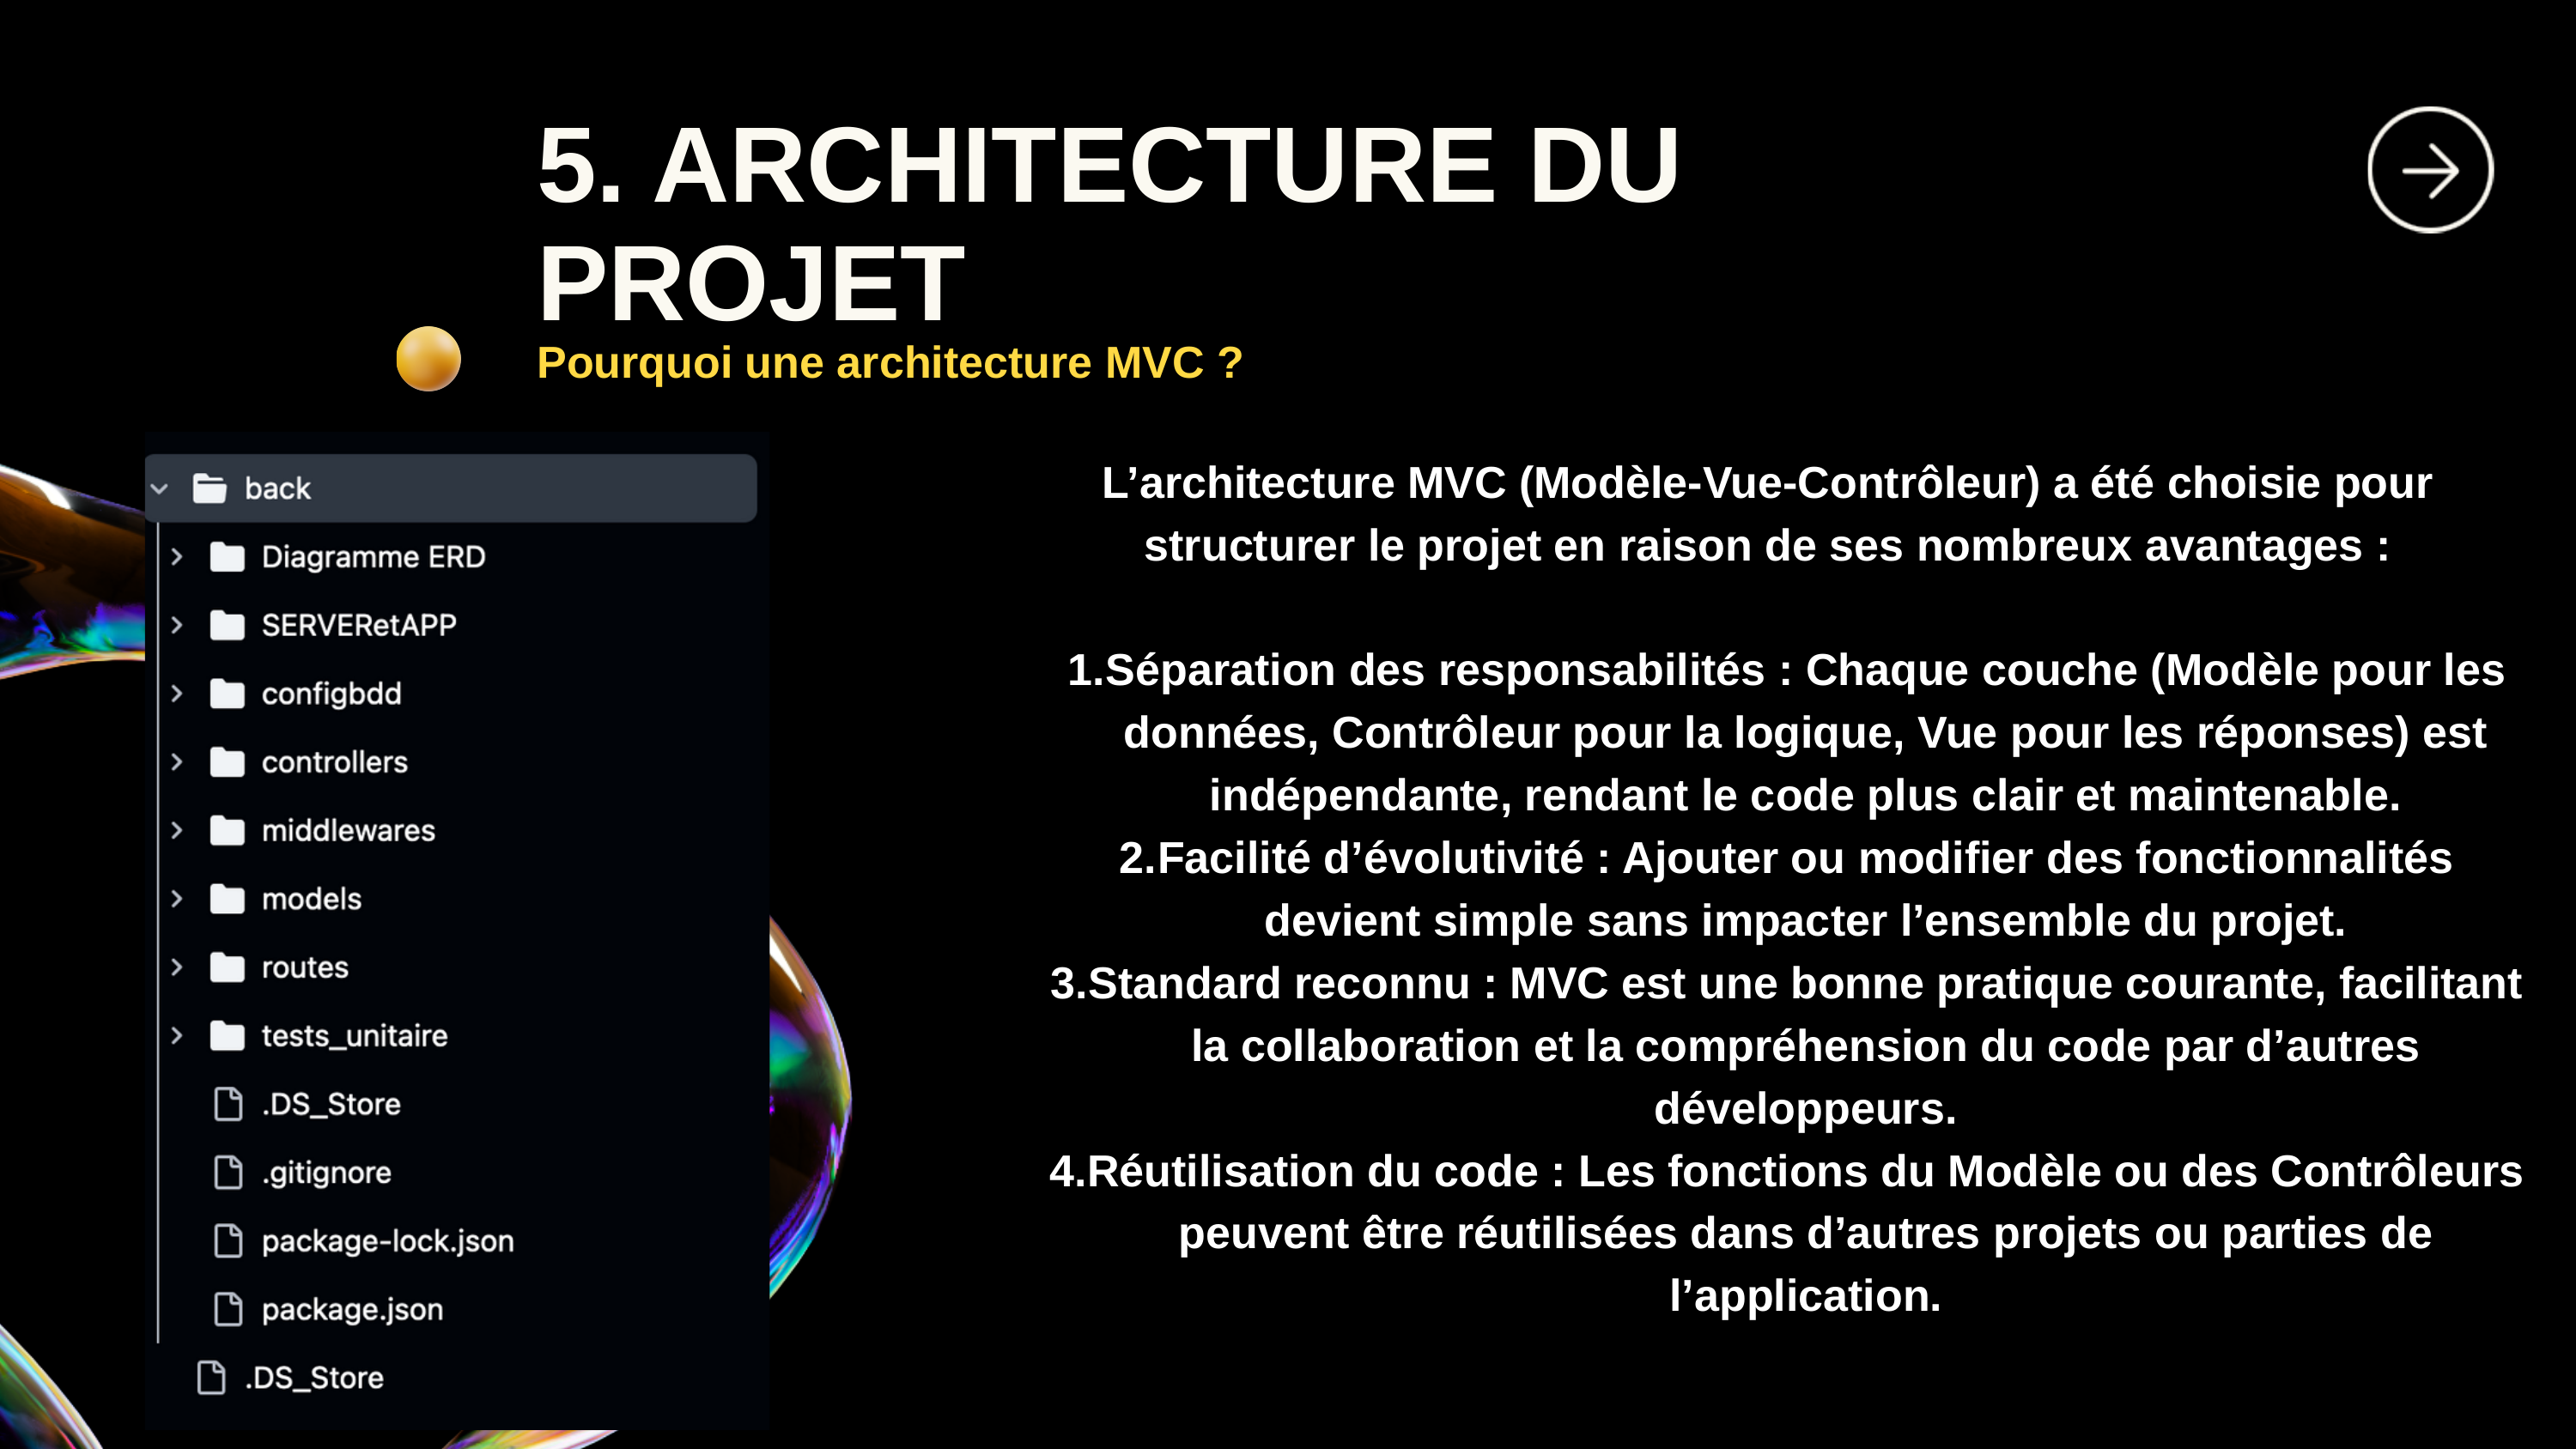

5. ARCHITECTURE DU PROJET

Pourquoi une architecture MVC ?

L’architecture MVC (Modèle-Vue-Contrôleur) a été choisie pour structurer le projet en raison de ses nombreux avantages :

Séparation des responsabilités : Chaque couche (Modèle pour les données, Contrôleur pour la logique, Vue pour les réponses) est indépendante, rendant le code plus clair et maintenable.
Facilité d’évolutivité : Ajouter ou modifier des fonctionnalités devient simple sans impacter l’ensemble du projet.
Standard reconnu : MVC est une bonne pratique courante, facilitant la collaboration et la compréhension du code par d’autres développeurs.
Réutilisation du code : Les fonctions du Modèle ou des Contrôleurs peuvent être réutilisées dans d’autres projets ou parties de l’application.

En somme, MVC garantit une structure claire, évolutive et professionnelle.